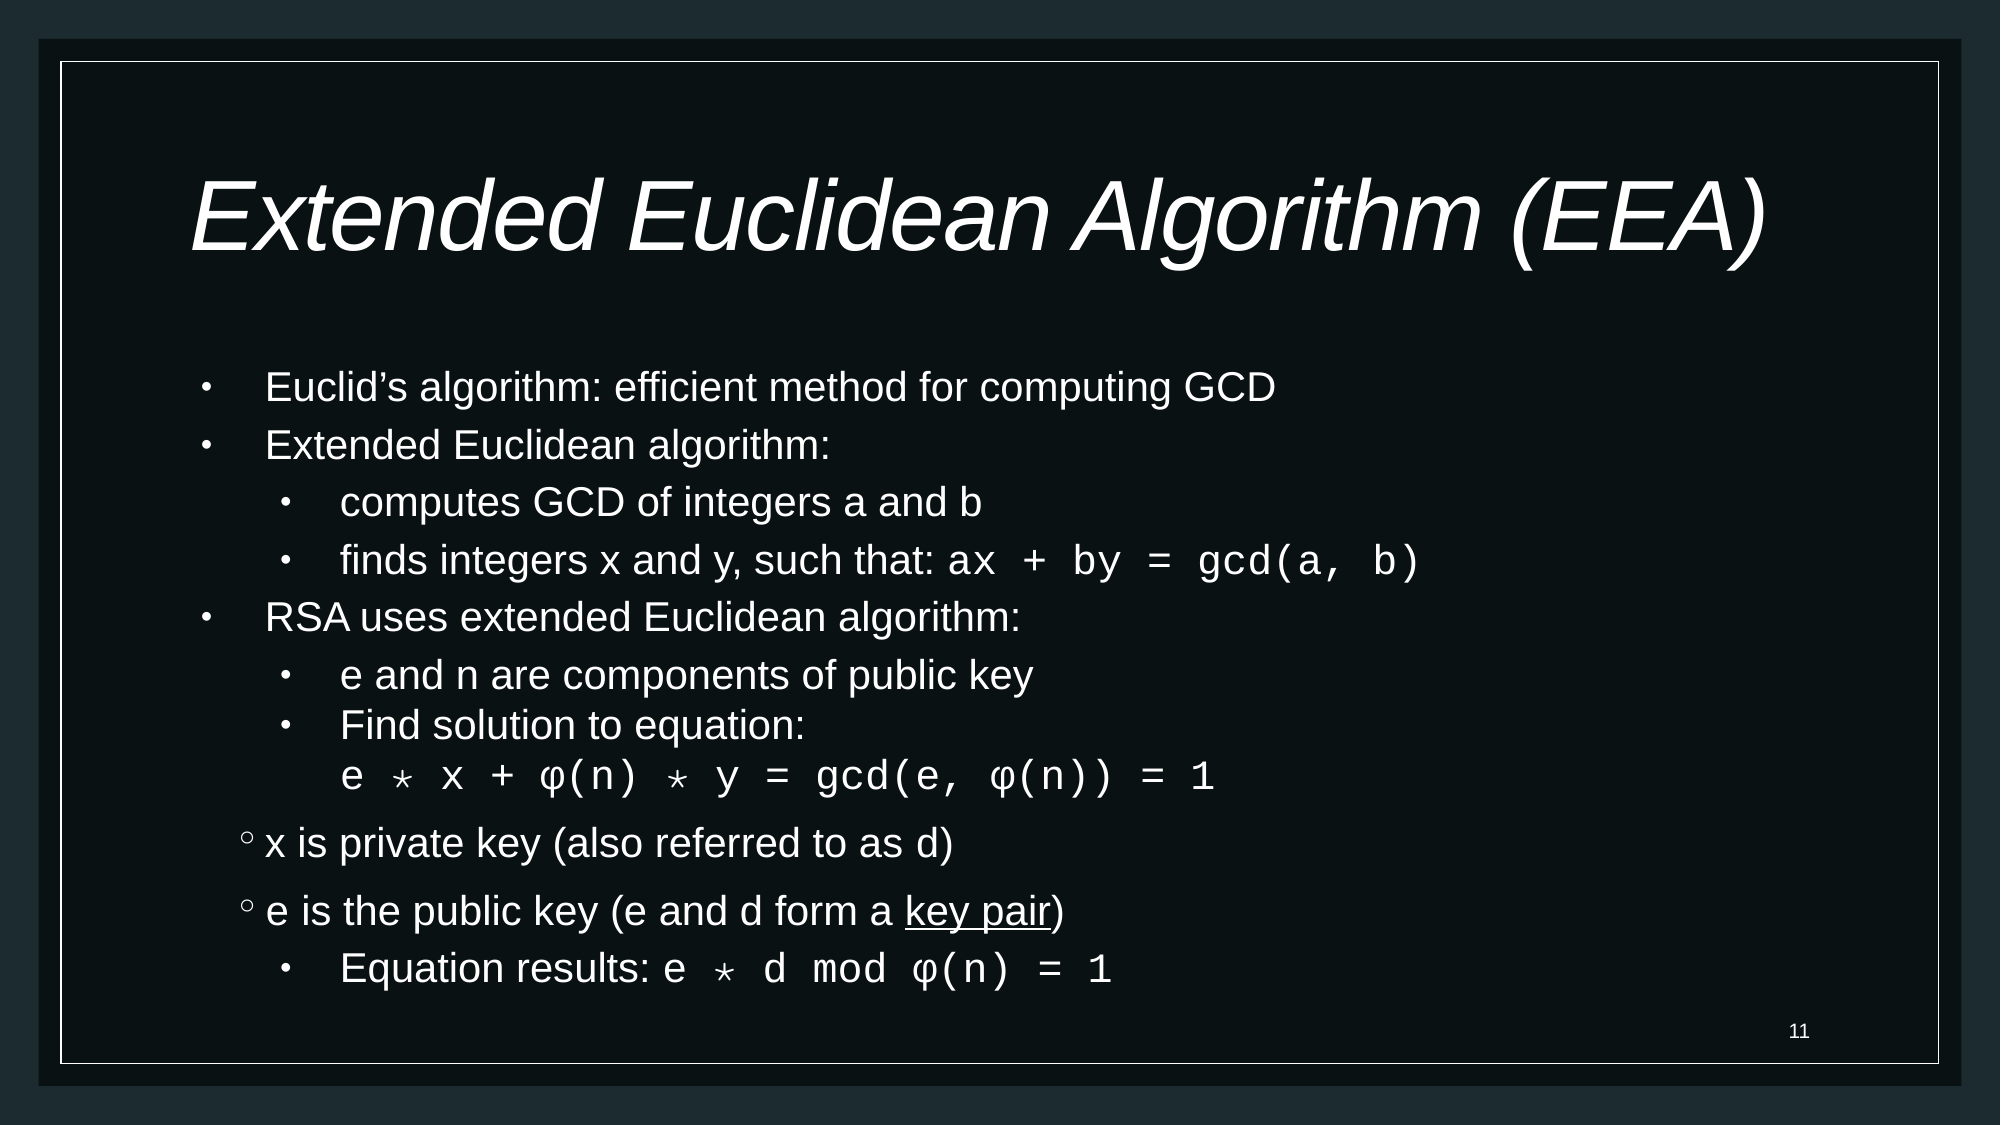

# Extended Euclidean Algorithm (EEA)
Euclid’s algorithm: efficient method for computing GCD
Extended Euclidean algorithm:
computes GCD of integers a and b
finds integers x and y, such that: ax + by = gcd(a, b)
RSA uses extended Euclidean algorithm:
e and n are components of public key
Find solution to equation:
e ∗ x + φ(n) ∗ y = gcd(e, φ(n)) = 1
x is private key (also referred to as d)
e is the public key (e and d form a key pair)
Equation results: e ∗ d mod φ(n) = 1
11